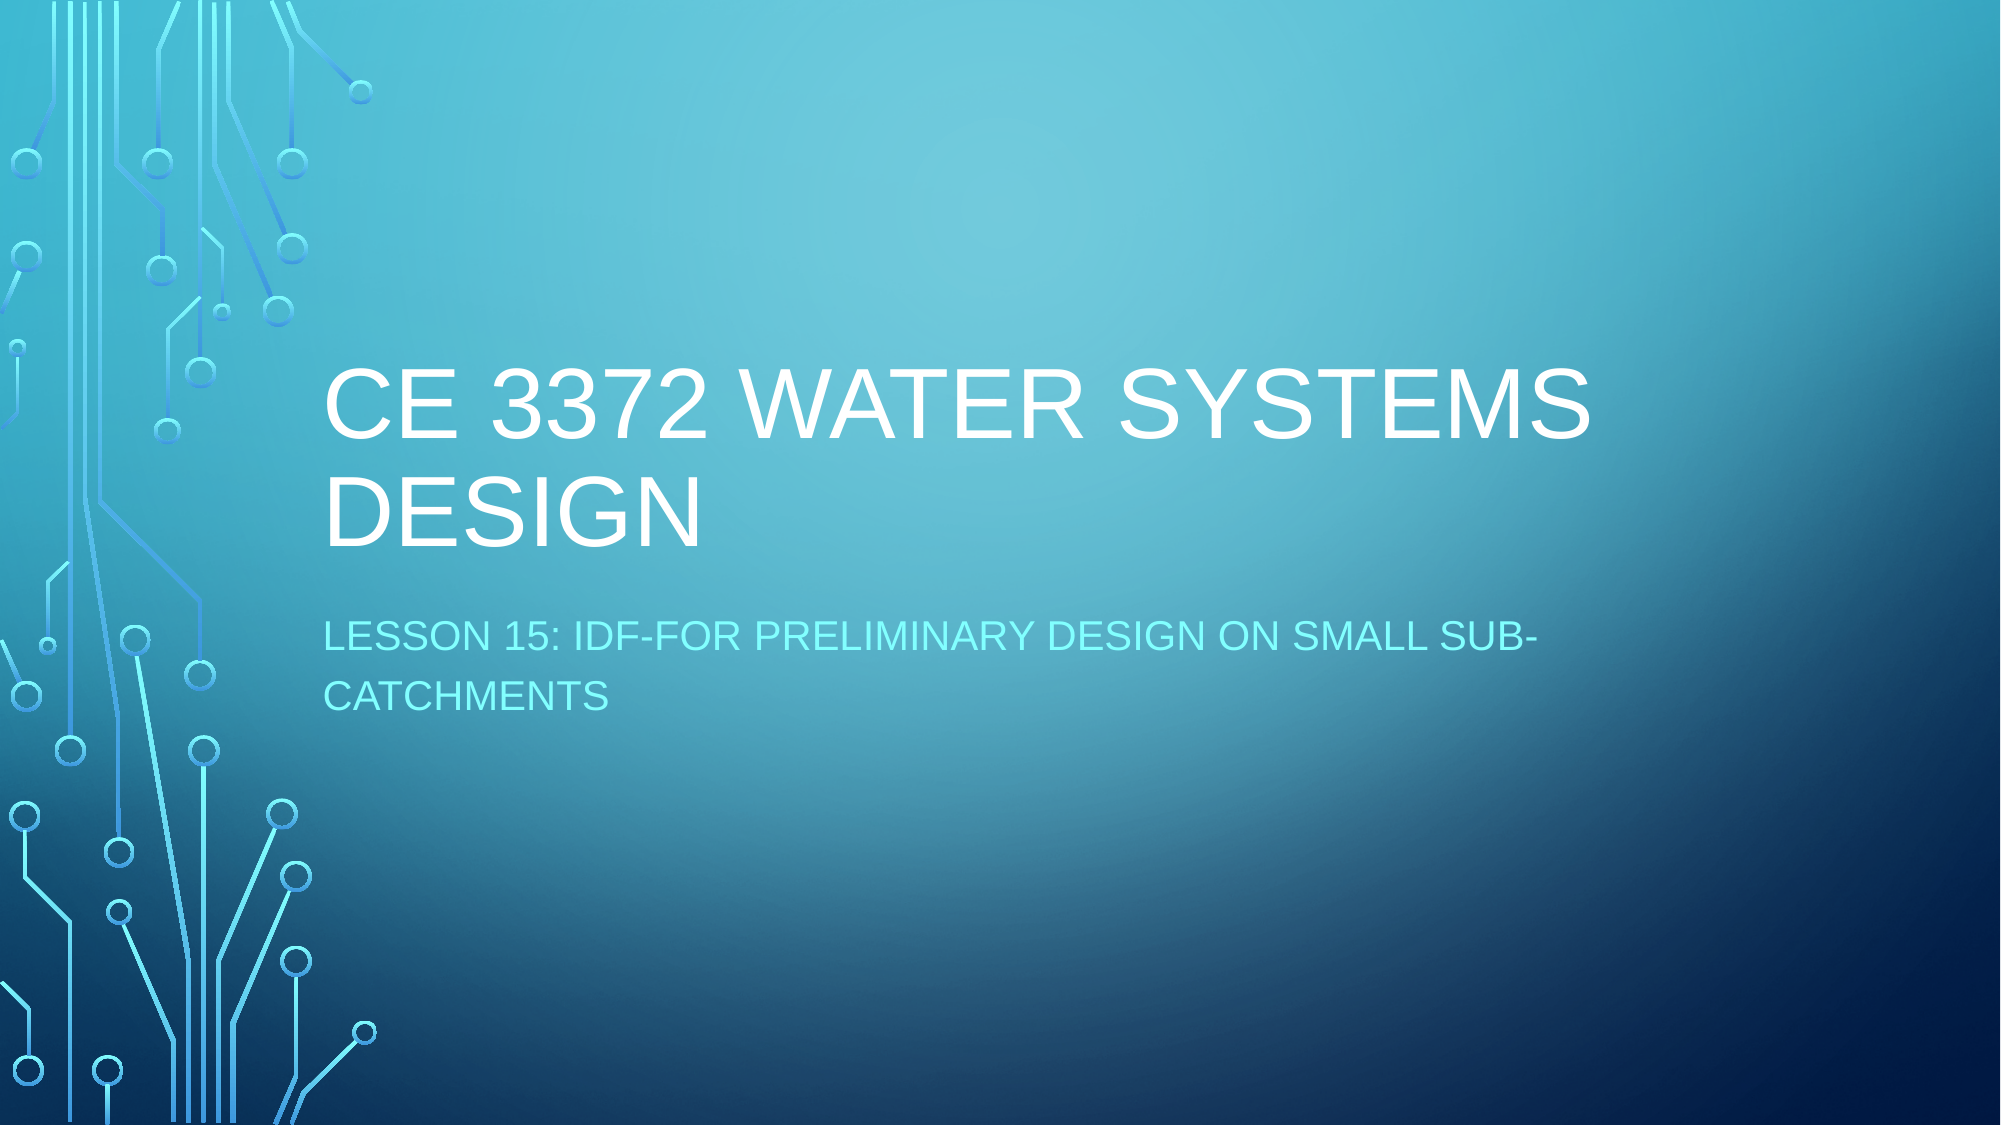

# CE 3372 Water Systems Design
Lesson 15: IDF-For Preliminary design on small sub-catchments